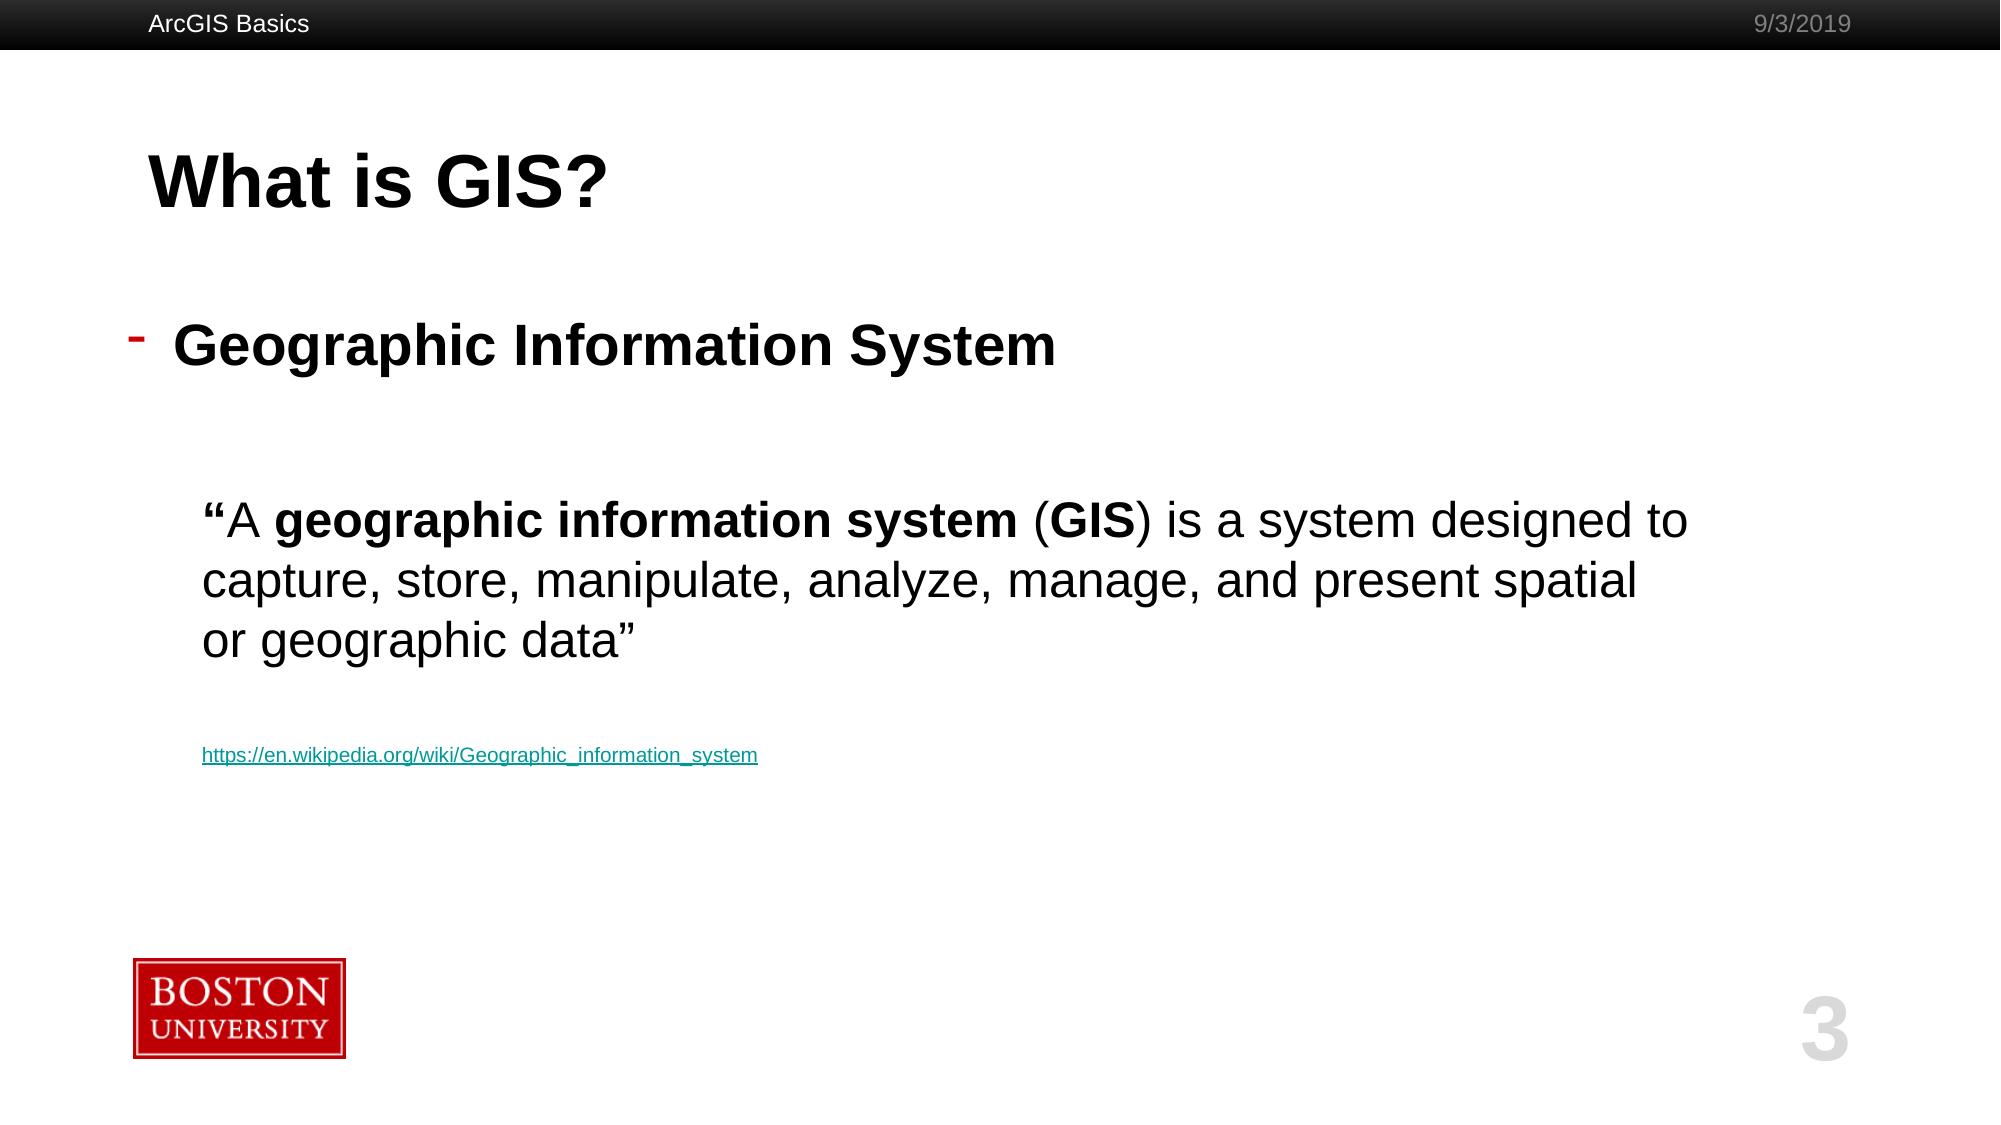

ArcGIS Basics
9/3/2019
# What is GIS?
Geographic Information System

“A geographic information system (GIS) is a system designed to capture, store, manipulate, analyze, manage, and present spatial or geographic data”

https://en.wikipedia.org/wiki/Geographic_information_system
3